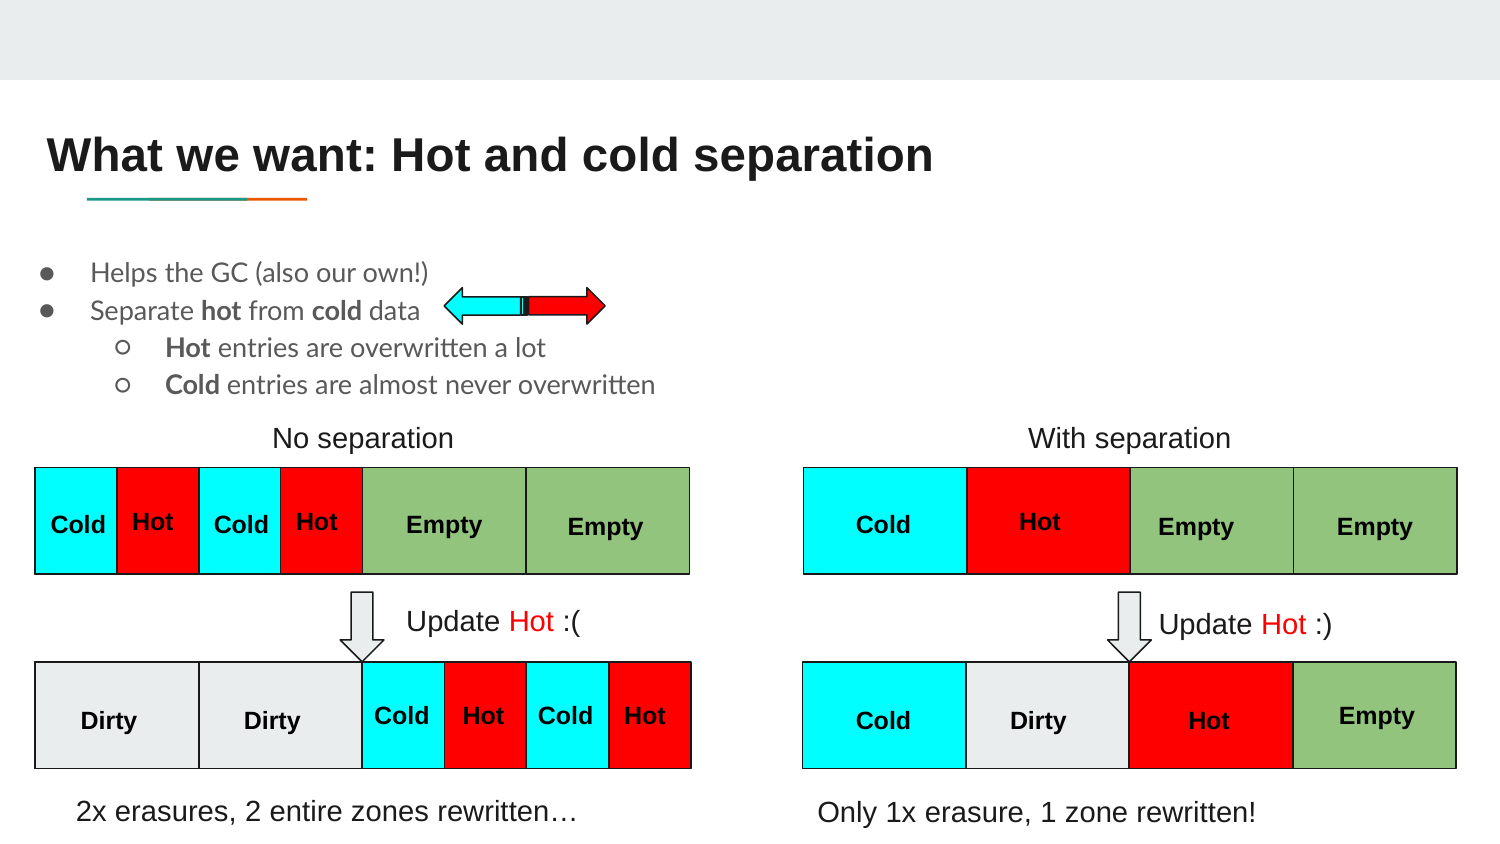

# What we want: Hot and cold separation
Helps the GC (also our own!)
Separate hot from cold data
Hot entries are overwritten a lot
Cold entries are almost never overwritten

With separation
No separation

Hot
Hot
Hot
Cold
Cold
Empty
Cold
Empty
Empty
Empty
Update Hot :(
Update Hot :)

Cold
Hot
Cold
Hot
Empty
Dirty
Dirty
Cold
Dirty
Hot
2x erasures, 2 entire zones rewritten…
Only 1x erasure, 1 zone rewritten!